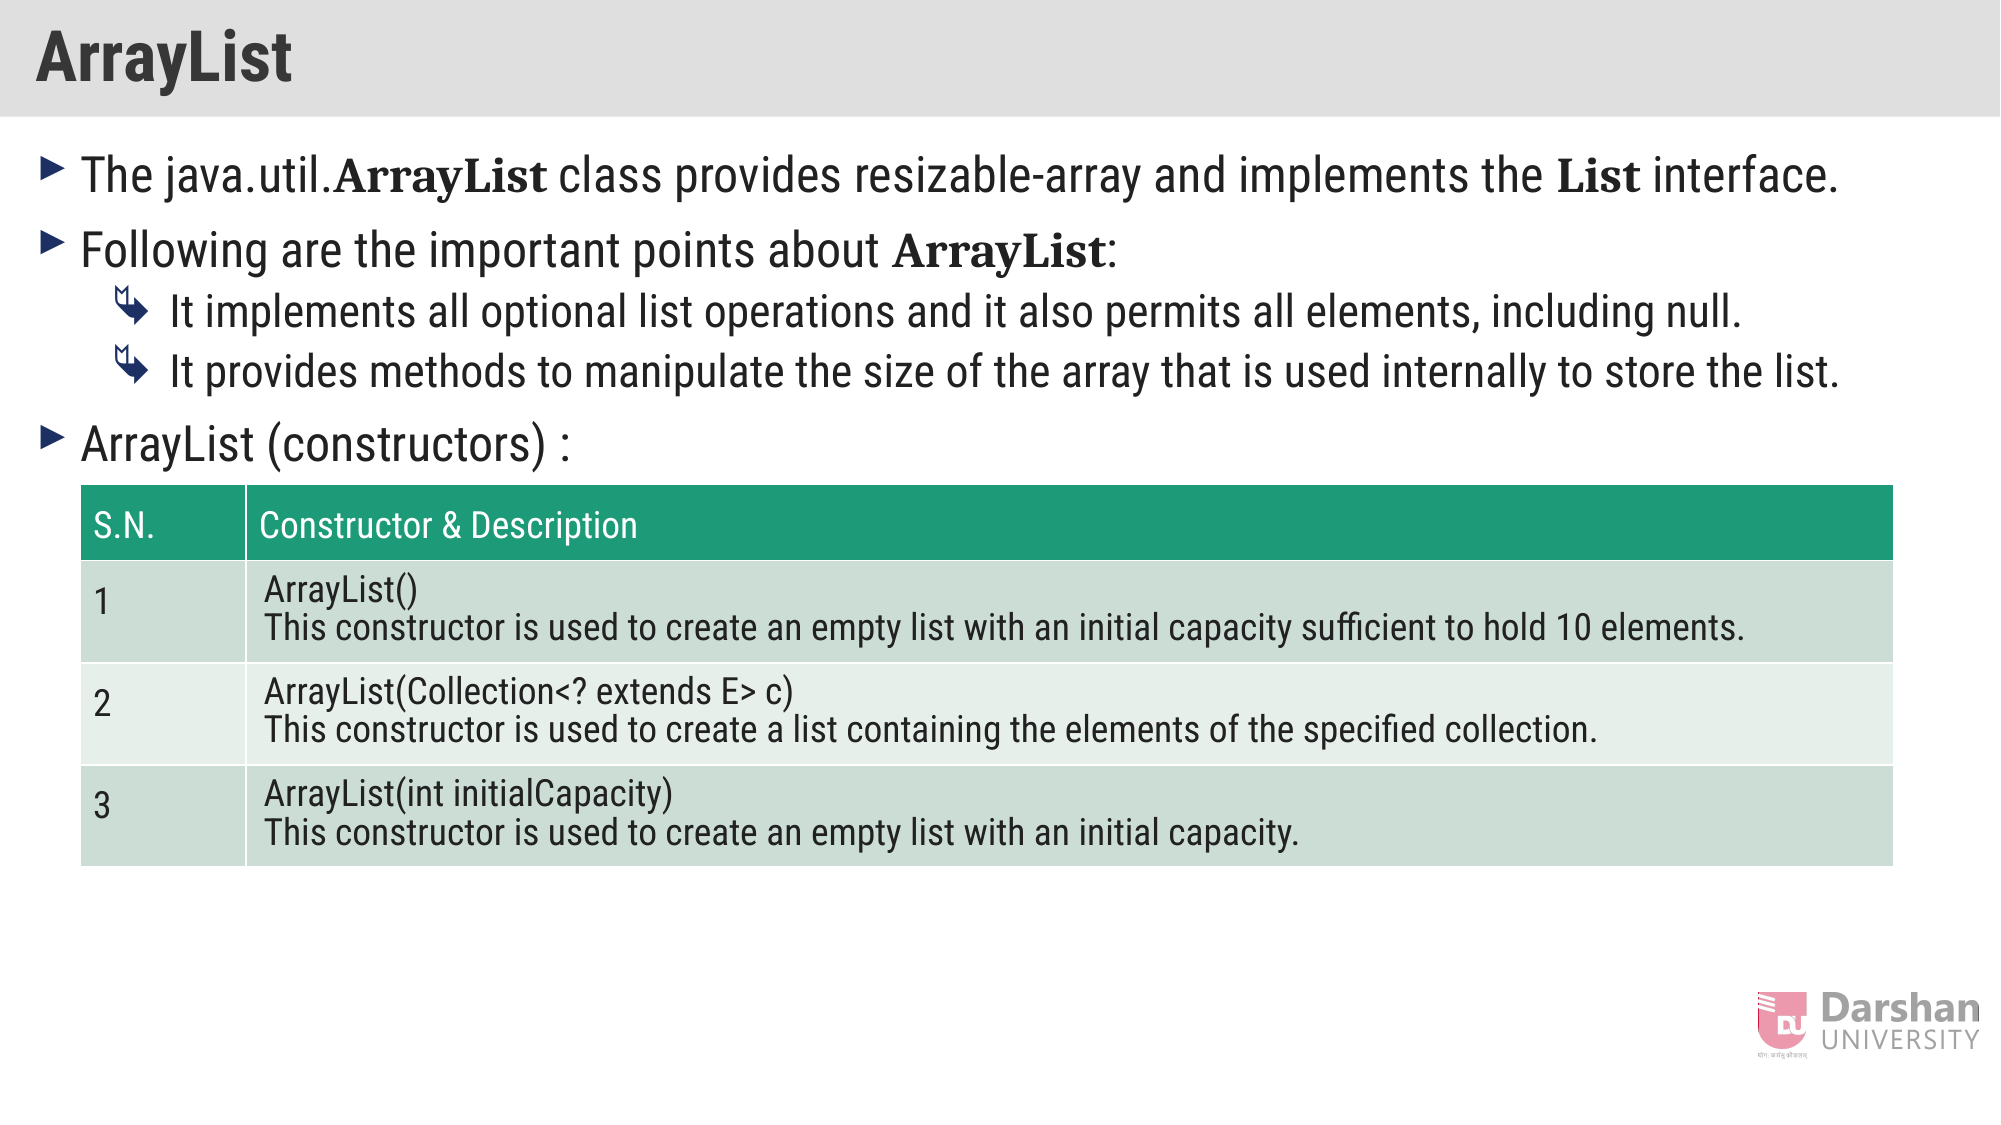

# ArrayList
The java.util.ArrayList class provides resizable-array and implements the List interface.
Following are the important points about ArrayList:
It implements all optional list operations and it also permits all elements, including null.
It provides methods to manipulate the size of the array that is used internally to store the list.
ArrayList (constructors) :
| S.N. | Constructor & Description |
| --- | --- |
| 1 | ArrayList() This constructor is used to create an empty list with an initial capacity sufficient to hold 10 elements. |
| 2 | ArrayList(Collection<? extends E> c) This constructor is used to create a list containing the elements of the specified collection. |
| 3 | ArrayList(int initialCapacity) This constructor is used to create an empty list with an initial capacity. |